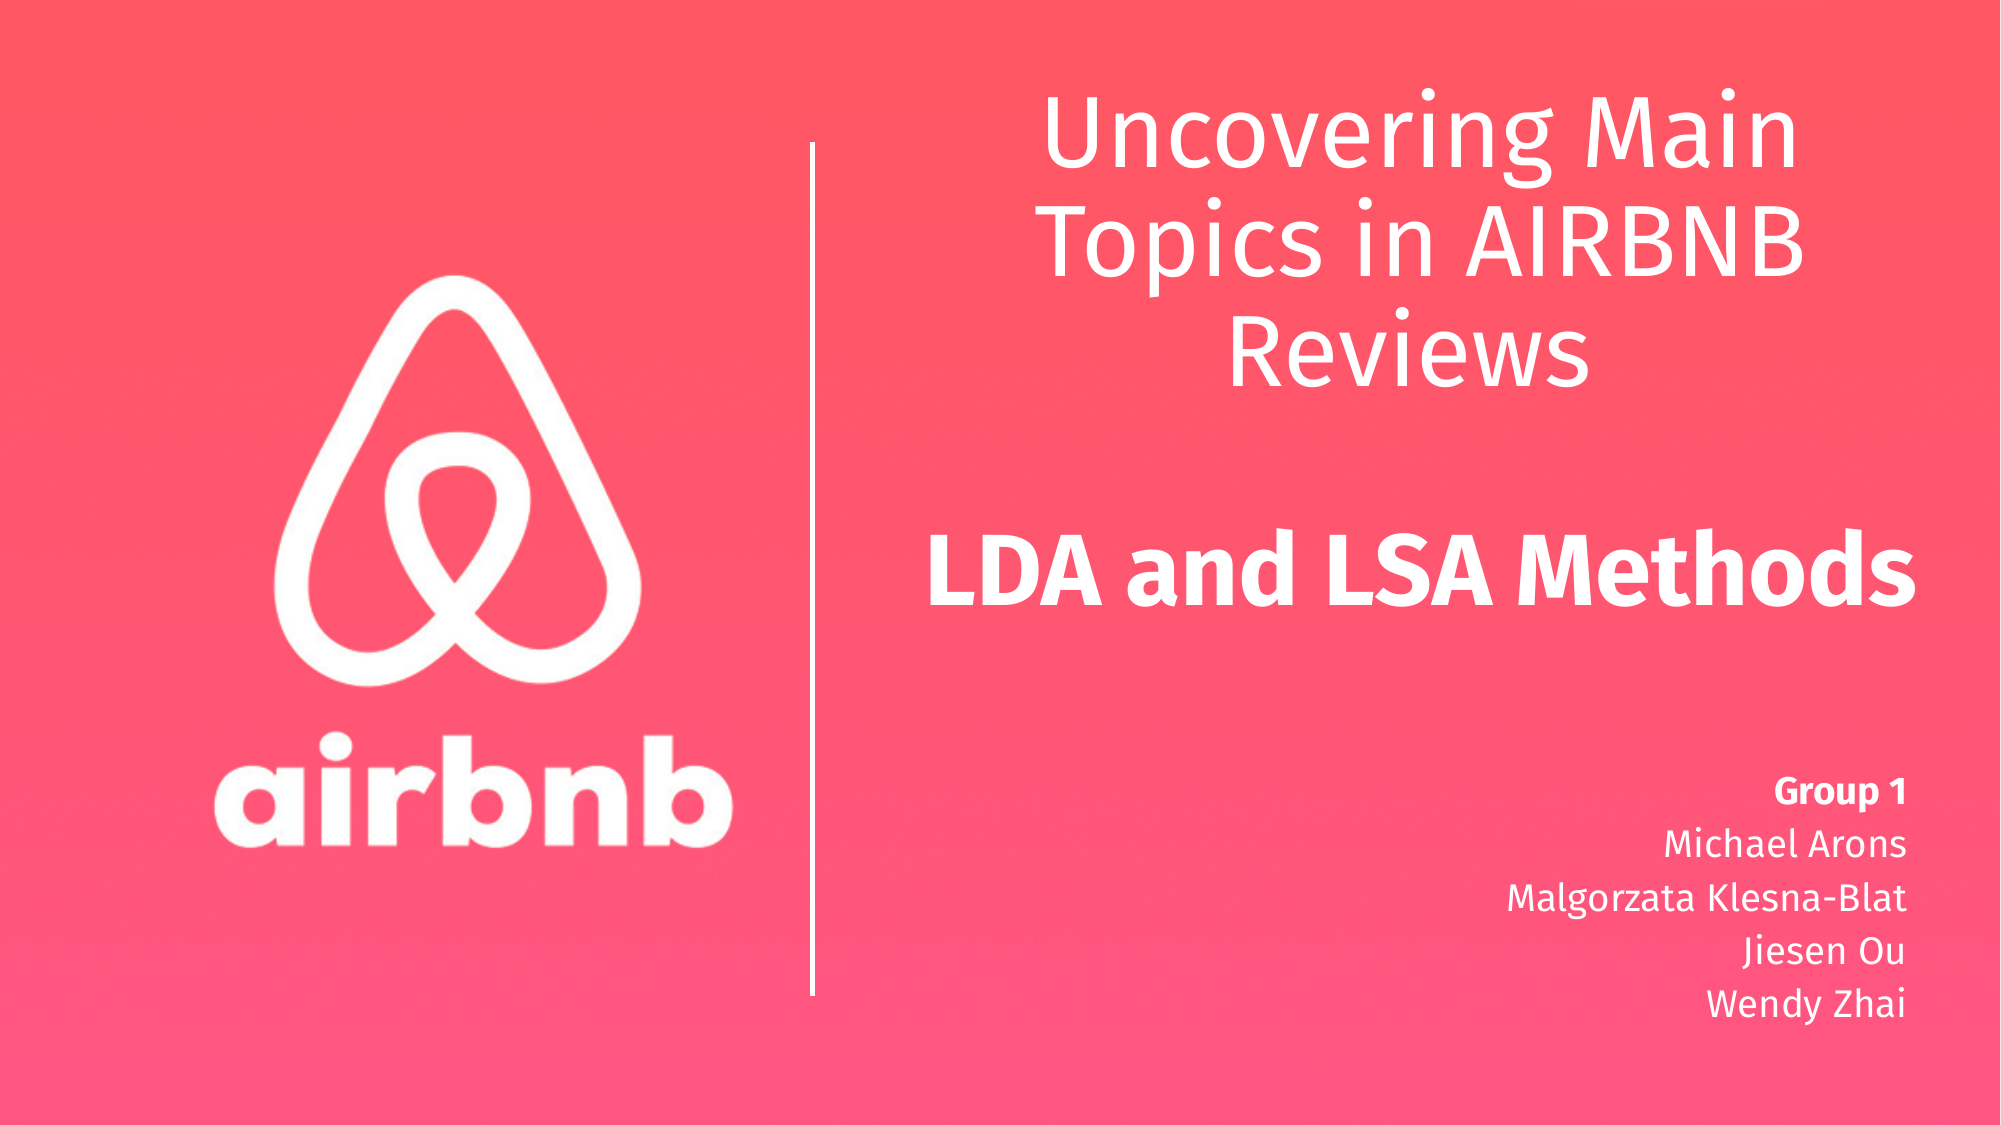

# Uncovering Main Topics in AIRBNB Reviews LDA and LSA Methods
Group 1
Michael Arons
Malgorzata Klesna-Blat
Jiesen Ou
Wendy Zhai